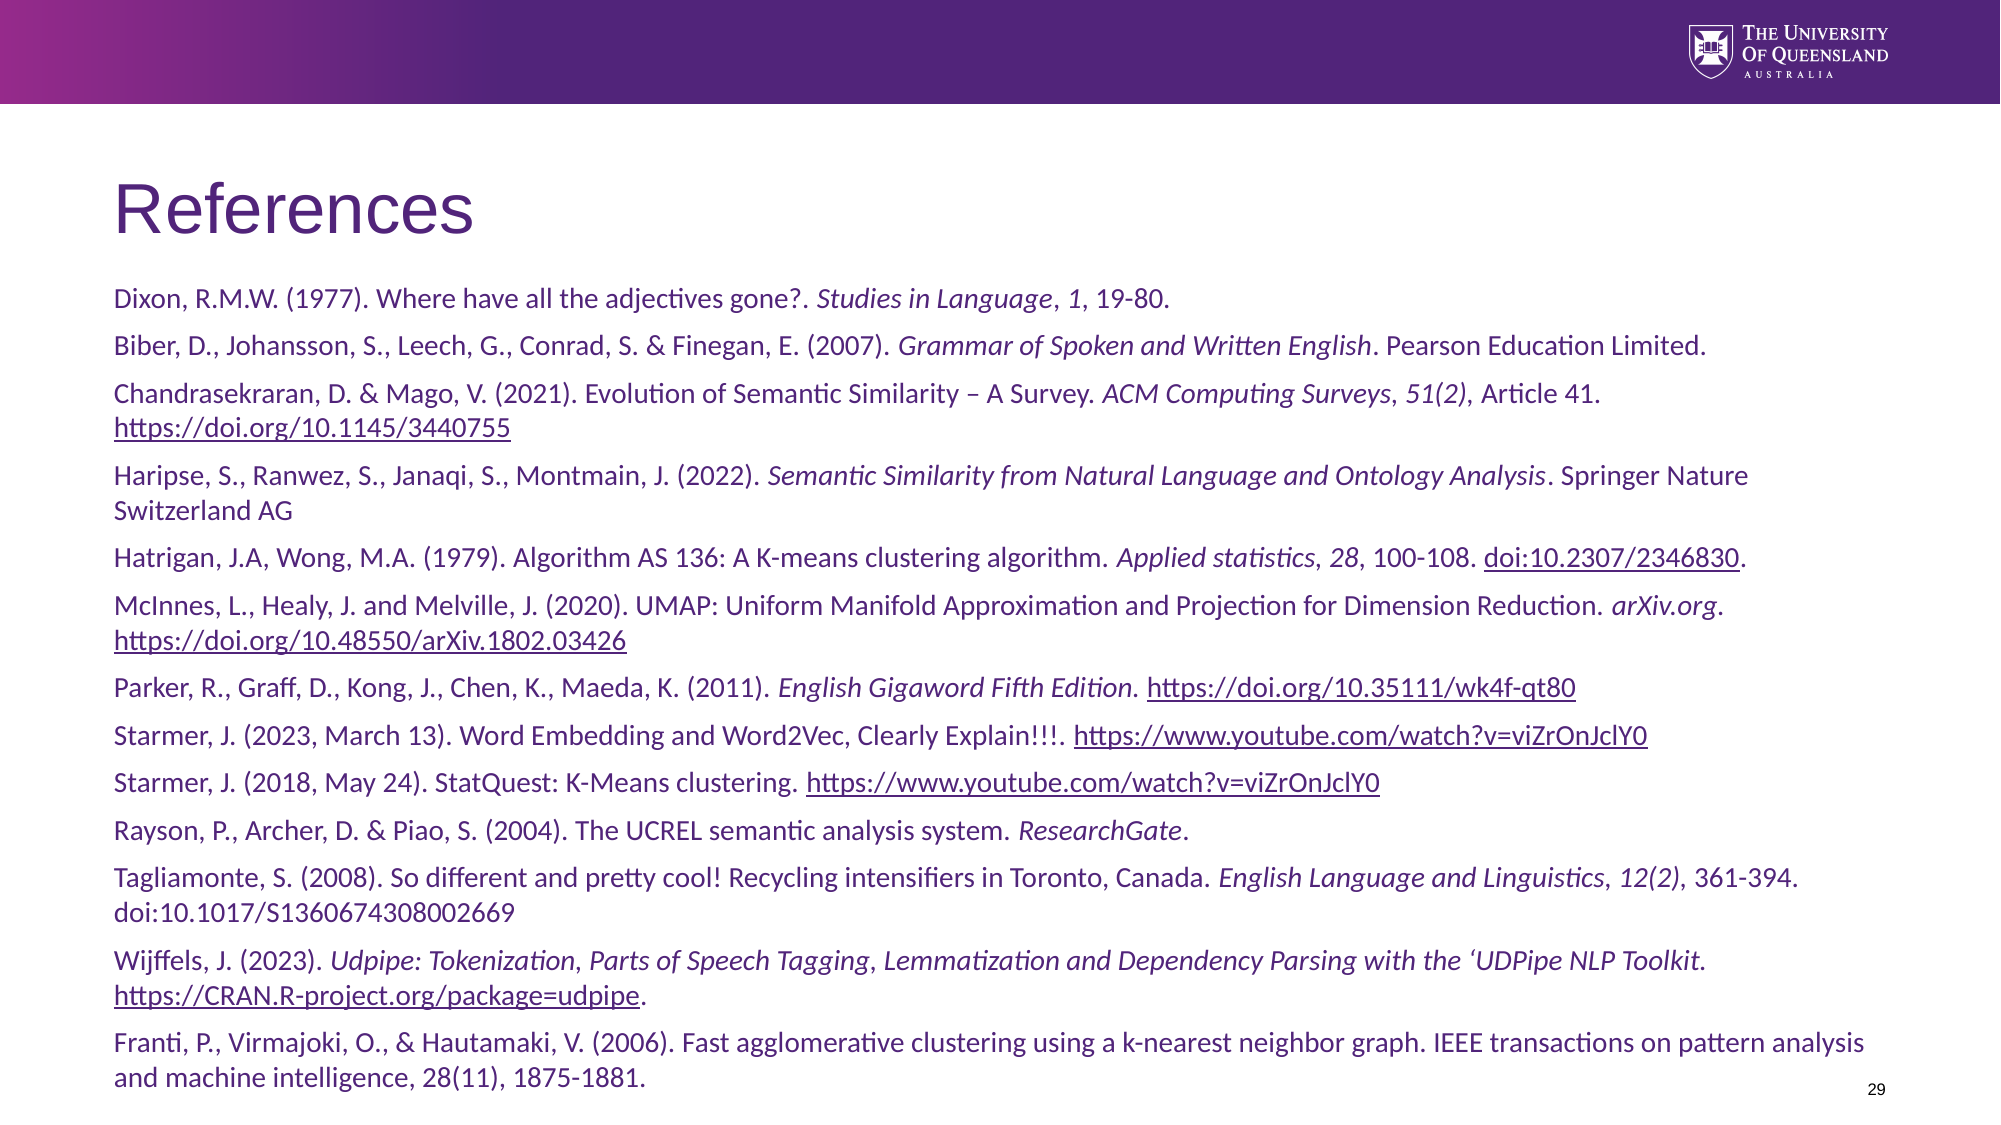

# References
Dixon, R.M.W. (1977). Where have all the adjectives gone?. Studies in Language, 1, 19-80.
Biber, D., Johansson, S., Leech, G., Conrad, S. & Finegan, E. (2007). Grammar of Spoken and Written English. Pearson Education Limited.
Chandrasekraran, D. & Mago, V. (2021). Evolution of Semantic Similarity – A Survey. ACM Computing Surveys, 51(2), Article 41. https://doi.org/10.1145/3440755
Haripse, S., Ranwez, S., Janaqi, S., Montmain, J. (2022). Semantic Similarity from Natural Language and Ontology Analysis. Springer Nature Switzerland AG
Hatrigan, J.A, Wong, M.A. (1979). Algorithm AS 136: A K-means clustering algorithm. Applied statistics, 28, 100-108. doi:10.2307/2346830.
McInnes, L., Healy, J. and Melville, J. (2020). UMAP: Uniform Manifold Approximation and Projection for Dimension Reduction. arXiv.org. https://doi.org/10.48550/arXiv.1802.03426
Parker, R., Graff, D., Kong, J., Chen, K., Maeda, K. (2011). English Gigaword Fifth Edition. https://doi.org/10.35111/wk4f-qt80
Starmer, J. (2023, March 13). Word Embedding and Word2Vec, Clearly Explain!!!. https://www.youtube.com/watch?v=viZrOnJclY0
Starmer, J. (2018, May 24). StatQuest: K-Means clustering. https://www.youtube.com/watch?v=viZrOnJclY0
Rayson, P., Archer, D. & Piao, S. (2004). The UCREL semantic analysis system. ResearchGate.
Tagliamonte, S. (2008). So different and pretty cool! Recycling intensifiers in Toronto, Canada. English Language and Linguistics, 12(2), 361-394. doi:10.1017/S1360674308002669
Wijffels, J. (2023). Udpipe: Tokenization, Parts of Speech Tagging, Lemmatization and Dependency Parsing with the ‘UDPipe NLP Toolkit. https://CRAN.R-project.org/package=udpipe.
Franti, P., Virmajoki, O., & Hautamaki, V. (2006). Fast agglomerative clustering using a k-nearest neighbor graph. IEEE transactions on pattern analysis and machine intelligence, 28(11), 1875-1881.
29